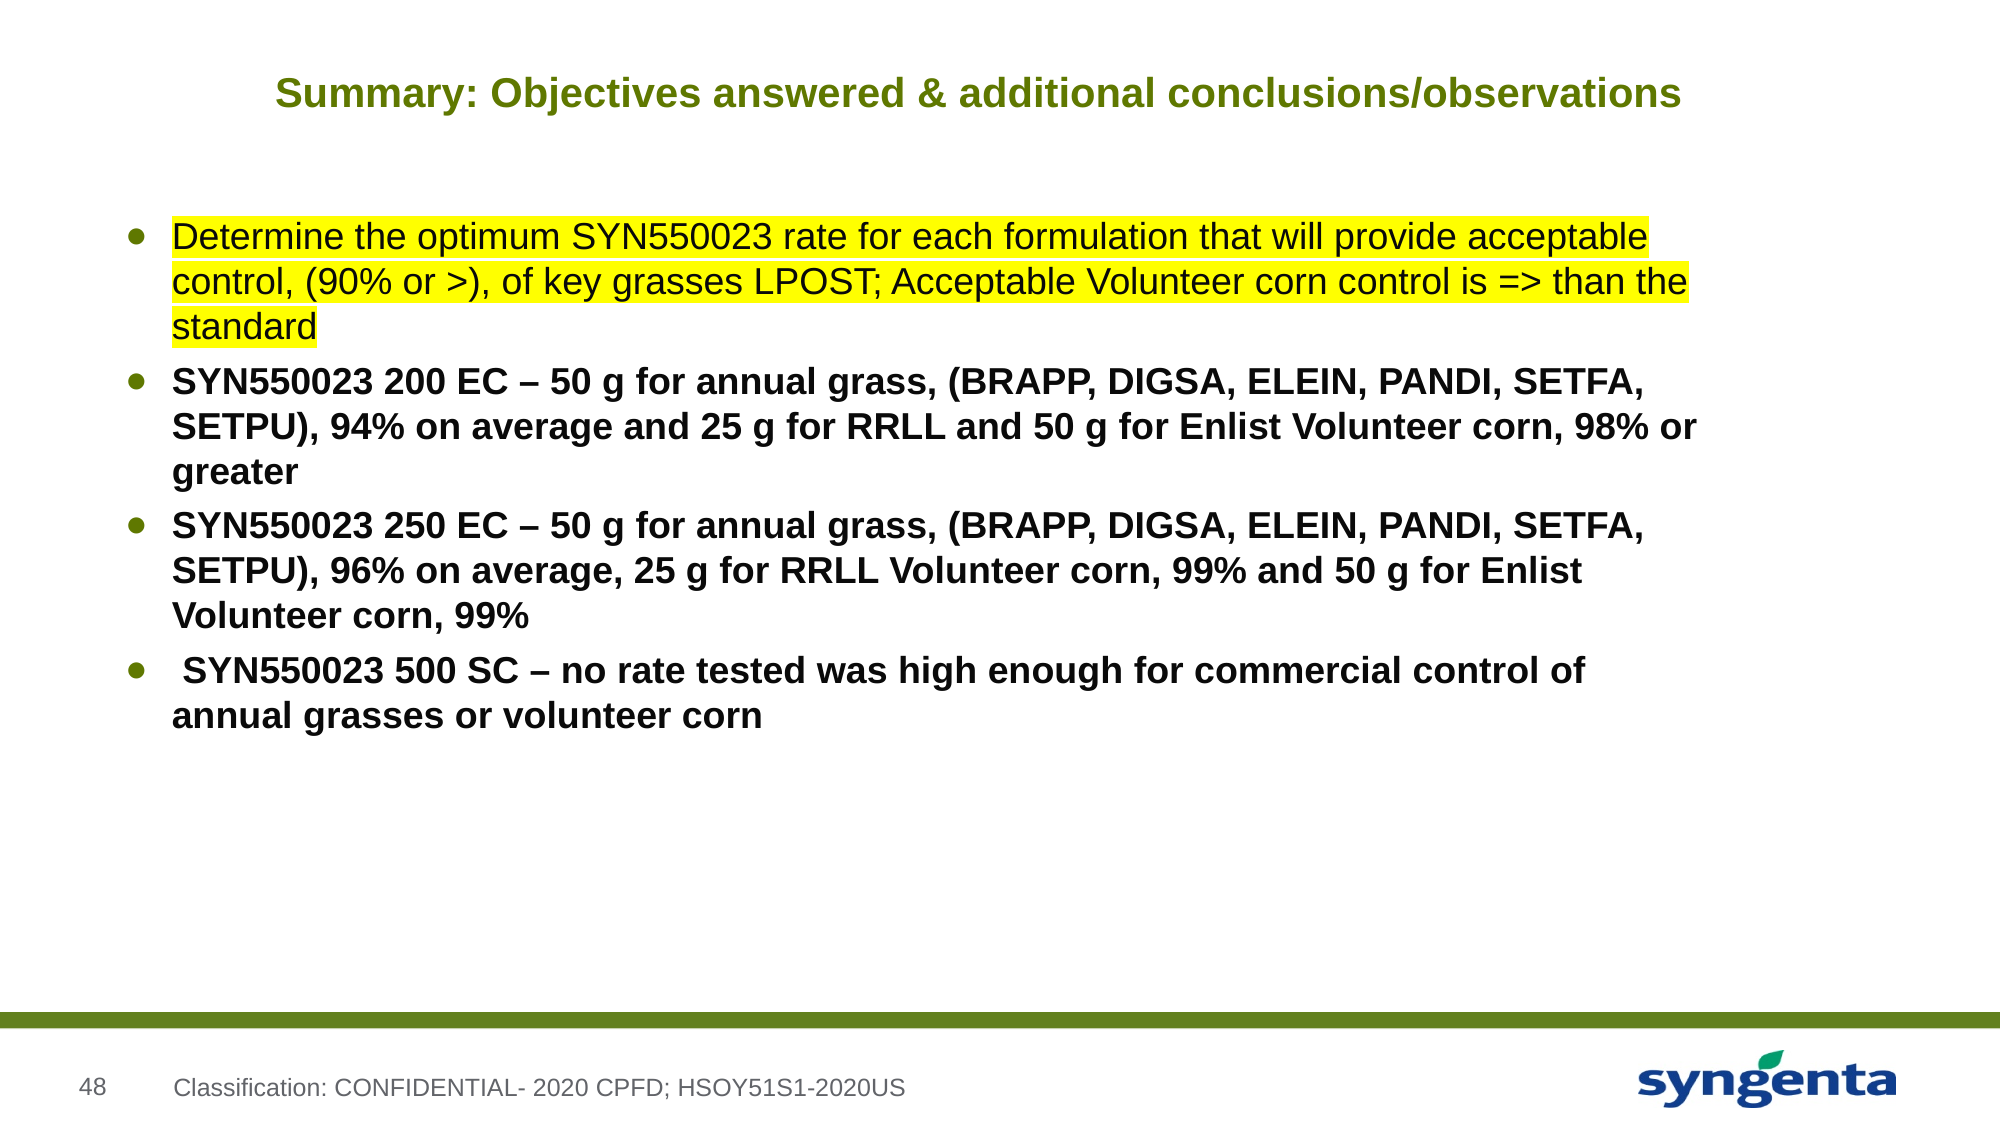

# Summary: Objectives answered & additional conclusions/observations
Determine the optimum SYN550023 rate for each formulation that will provide acceptable control, (90% or >), of key grasses LPOST; Acceptable Volunteer corn control is => than the standard
SYN550023 200 EC – 50 g for annual grass, (BRAPP, DIGSA, ELEIN, PANDI, SETFA, SETPU), 94% on average and 25 g for RRLL and 50 g for Enlist Volunteer corn, 98% or greater
SYN550023 250 EC – 50 g for annual grass, (BRAPP, DIGSA, ELEIN, PANDI, SETFA, SETPU), 96% on average, 25 g for RRLL Volunteer corn, 99% and 50 g for Enlist Volunteer corn, 99%
 SYN550023 500 SC – no rate tested was high enough for commercial control of annual grasses or volunteer corn

Classification: CONFIDENTIAL- 2020 CPFD; HSOY51S1-2020US